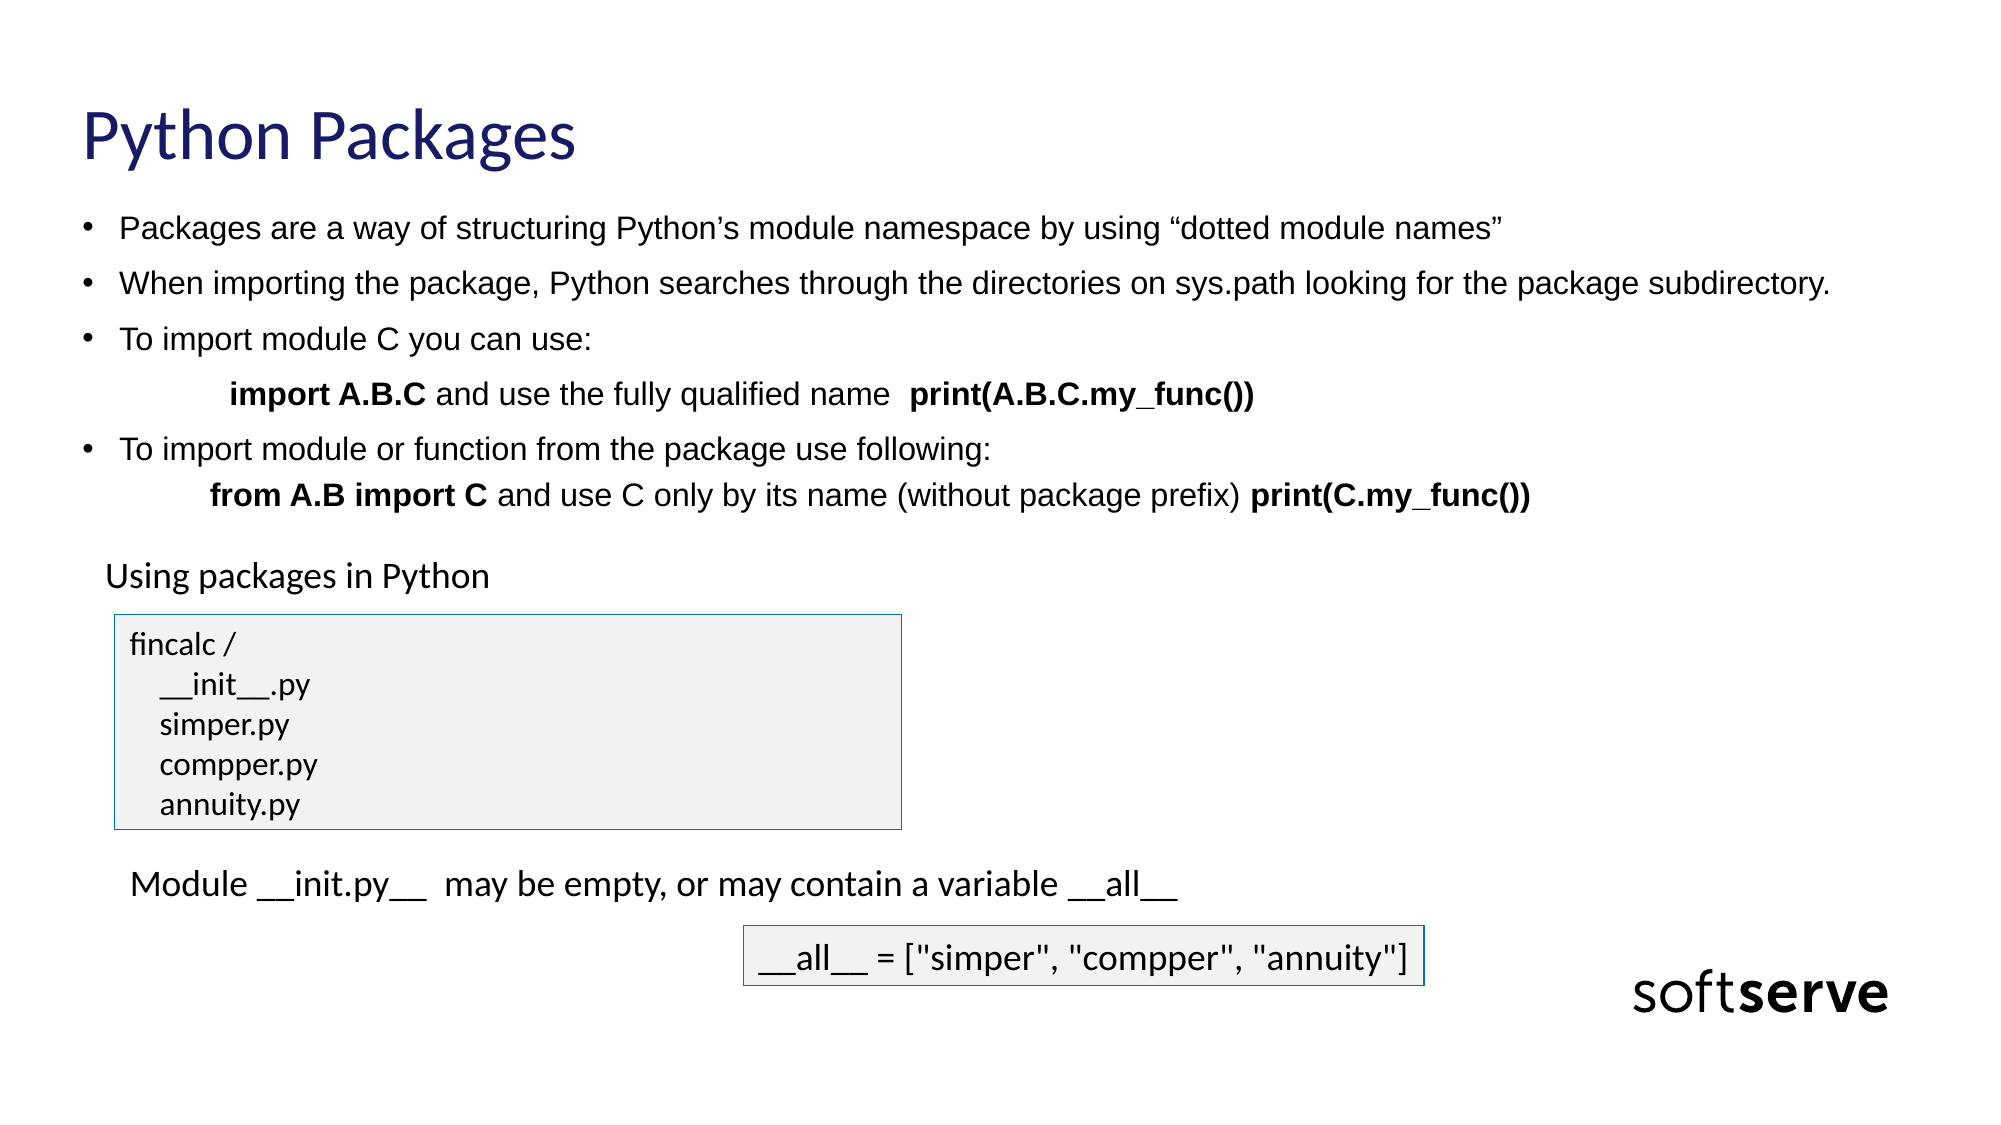

# Python Packages
Packages are a way of structuring Python’s module namespace by using “dotted module names”
When importing the package, Python searches through the directories on sys.path looking for the package subdirectory.
To import module C you can use:
	import A.B.C and use the fully qualified name  print(A.B.C.my_func())
To import module or function from the package use following:
      from A.B import C and use C only by its name (without package prefix) print(C.my_func())

Using packages in Python
fincalc /
    __init__.py
    simper.py
    compper.py
    annuity.py
Module __init.py__  may be empty, or may contain a variable __all__
__all__ = ["simper", "compper", "annuity"]